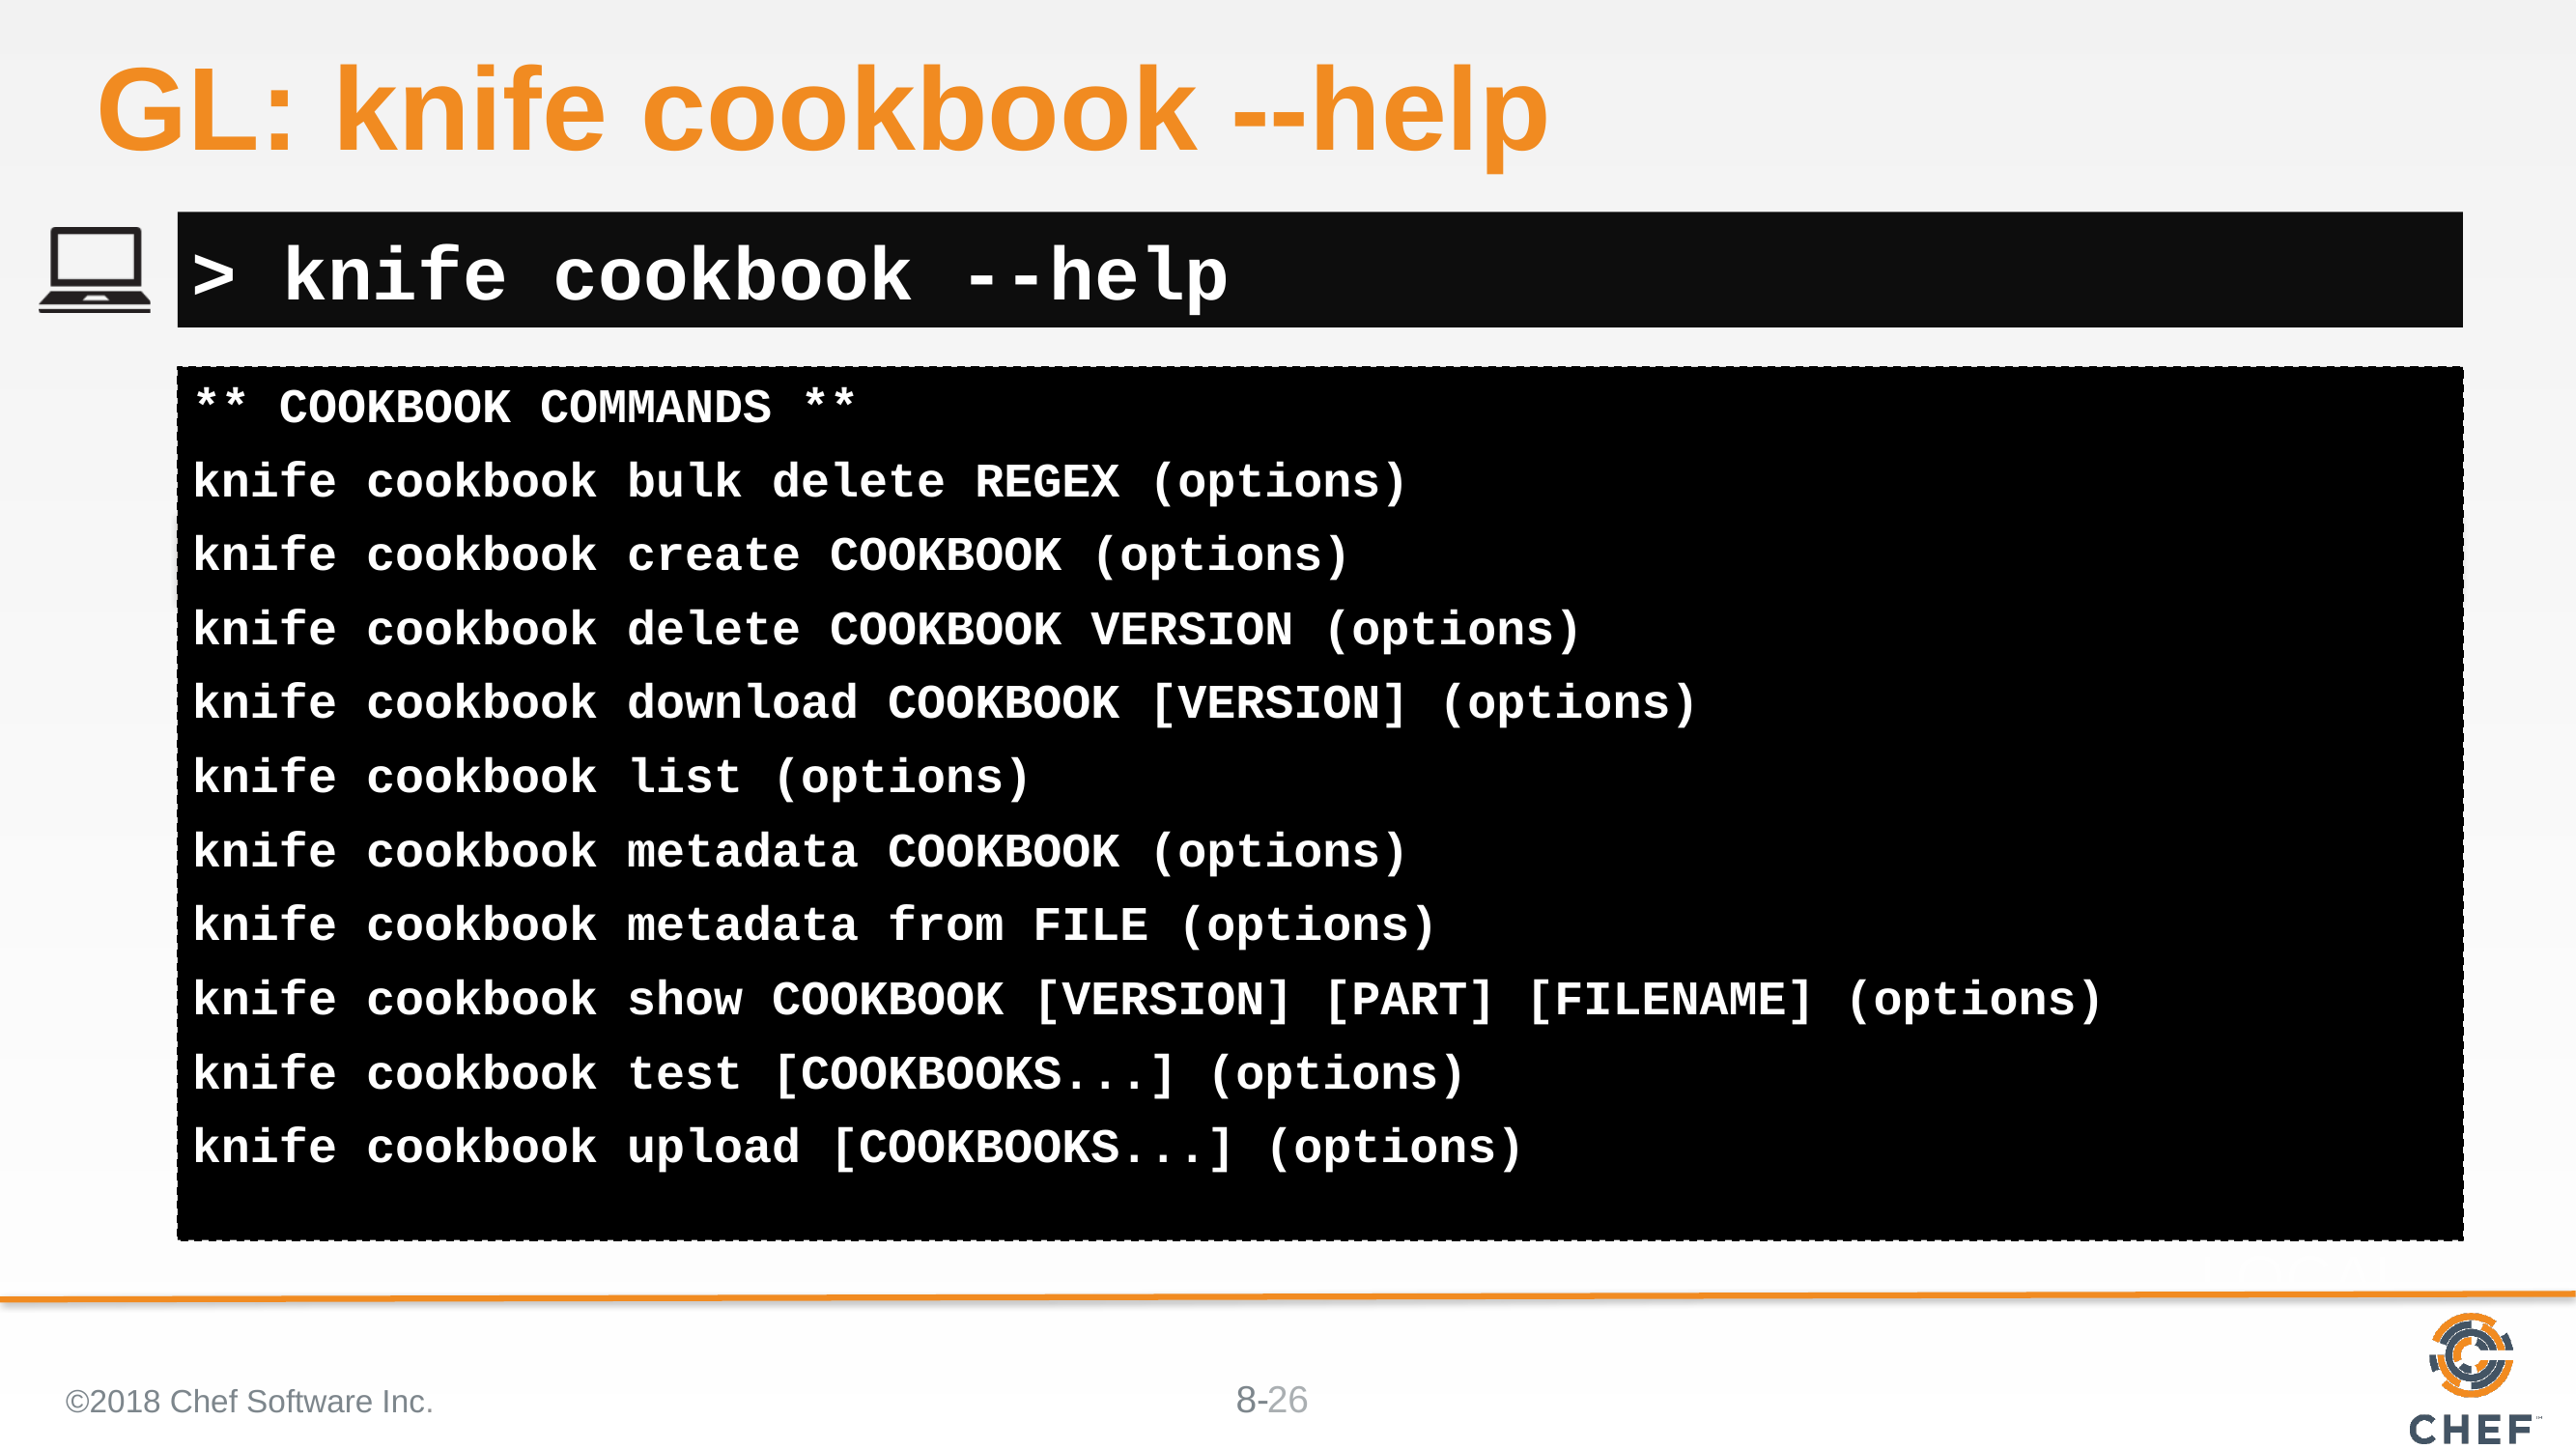

# GL: knife cookbook --help
> knife cookbook --help
** COOKBOOK COMMANDS **
knife cookbook bulk delete REGEX (options)
knife cookbook create COOKBOOK (options)
knife cookbook delete COOKBOOK VERSION (options)
knife cookbook download COOKBOOK [VERSION] (options)
knife cookbook list (options)
knife cookbook metadata COOKBOOK (options)
knife cookbook metadata from FILE (options)
knife cookbook show COOKBOOK [VERSION] [PART] [FILENAME] (options)
knife cookbook test [COOKBOOKS...] (options)
knife cookbook upload [COOKBOOKS...] (options)
©2018 Chef Software Inc.
26